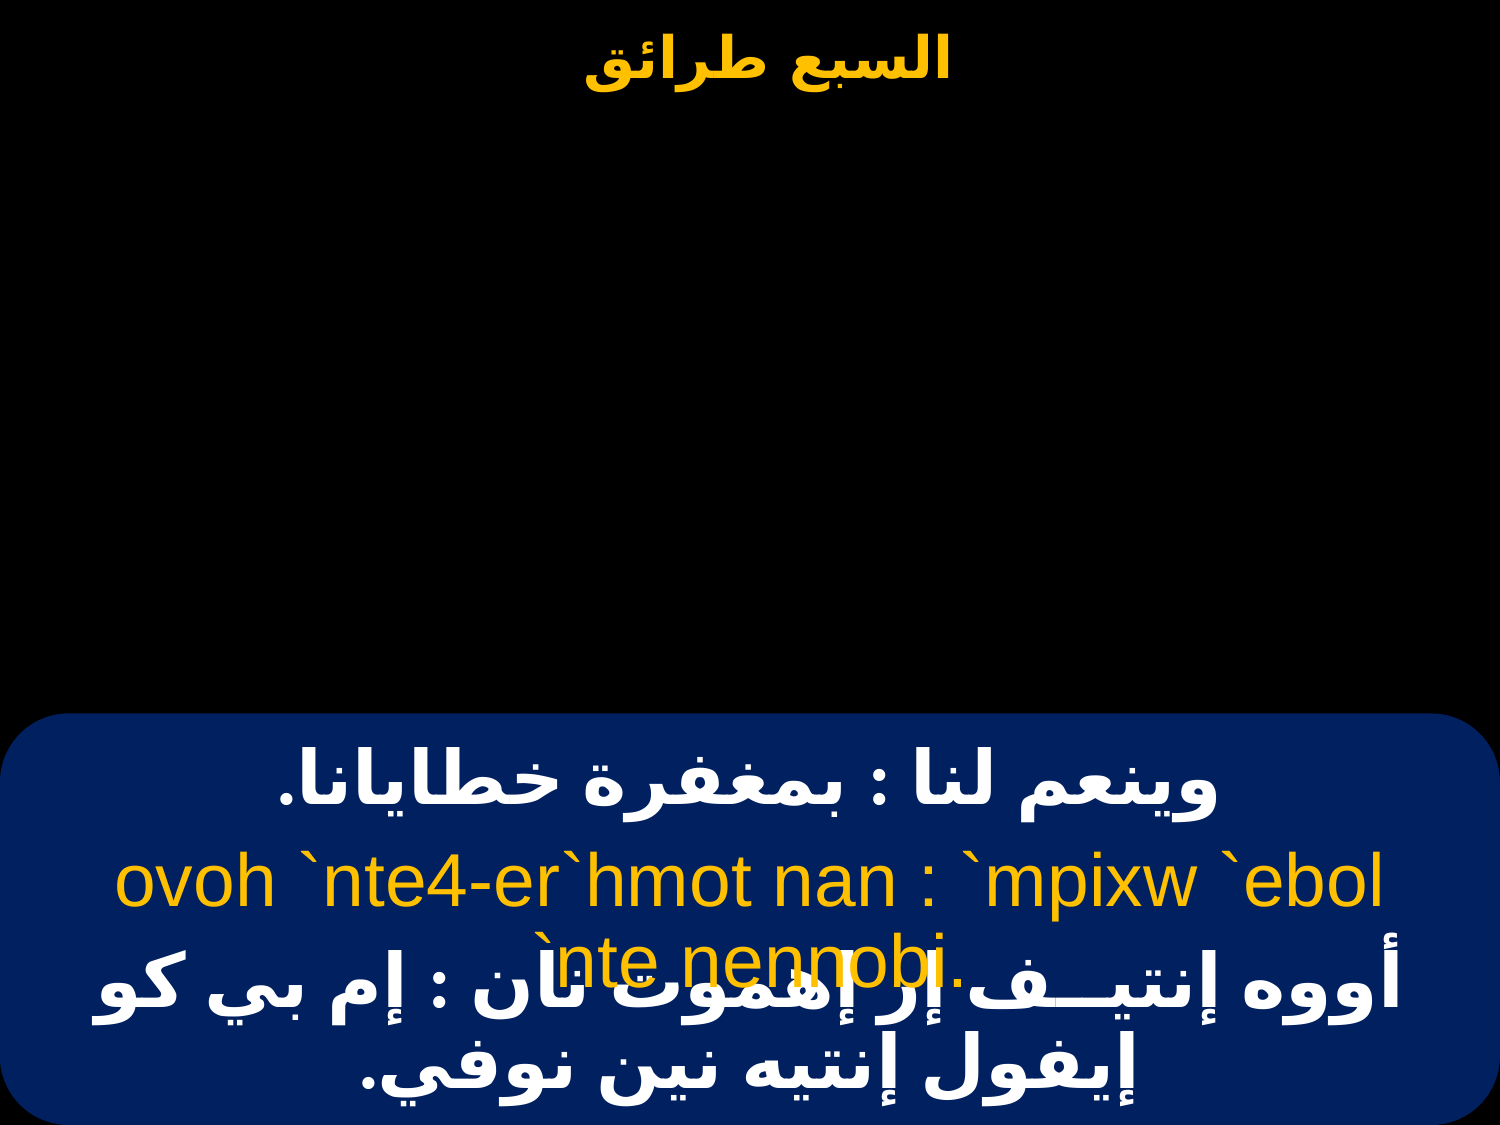

# وينعم لنا : بمغفرة خطايانا.
ovoh `nte4-er`hmot nan : `mpixw `ebol `nte nennobi.
أووه إنتيــف إر إهموت نان : إم بي كو إيفول إنتيه نين نوفي.